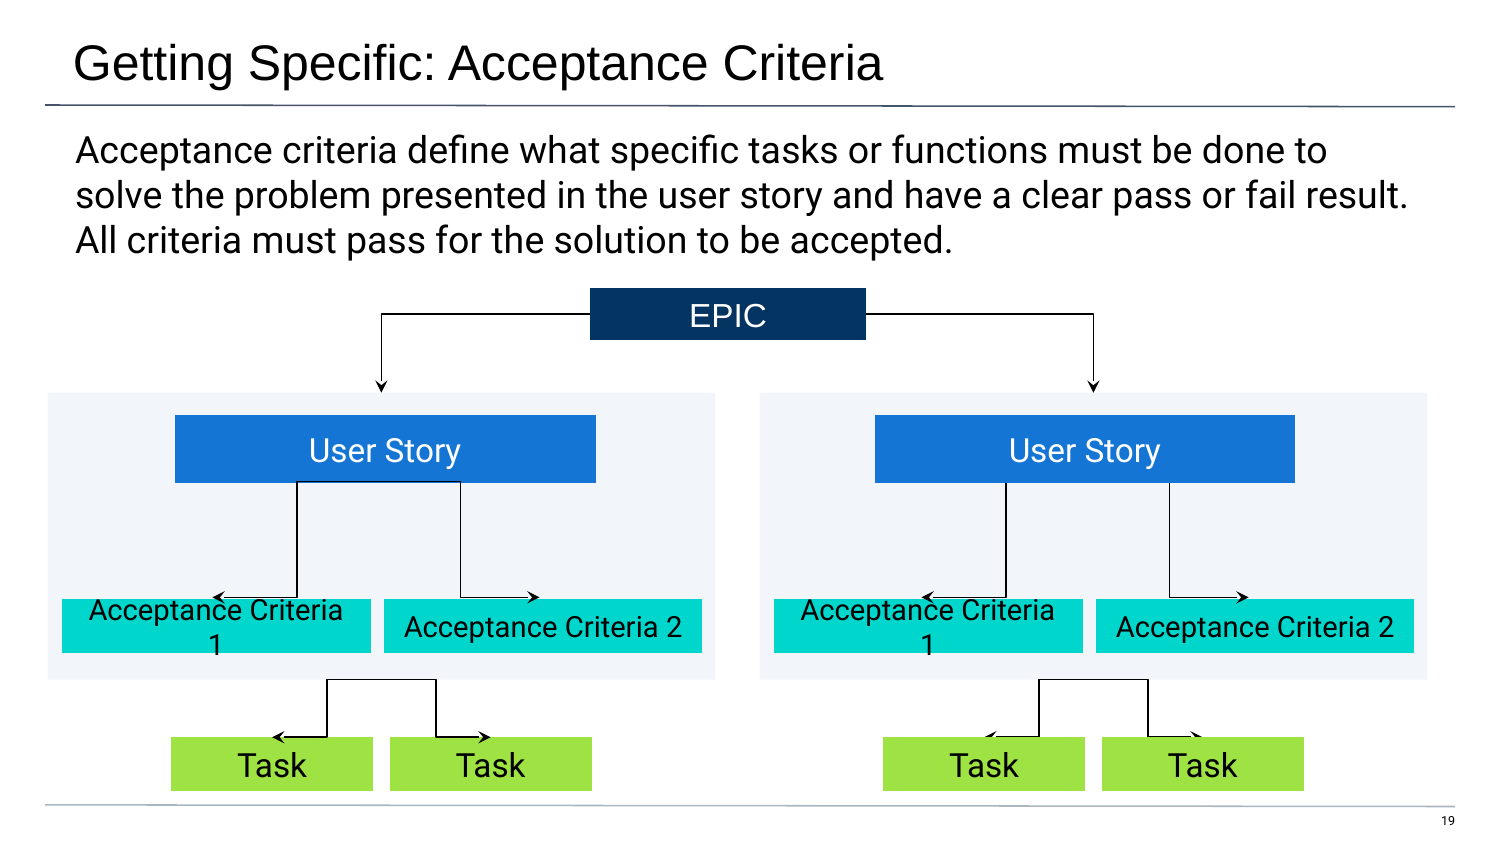

# Getting Specific: Acceptance Criteria

Acceptance criteria define what specific tasks or functions must be done to solve the problem presented in the user story and have a clear pass or fail result.
All criteria must pass for the solution to be accepted.
EPIC

User Story
User Story
Acceptance Criteria 1
Acceptance Criteria 2
Acceptance Criteria 1
Acceptance Criteria 2
Task
Task
Task
Task